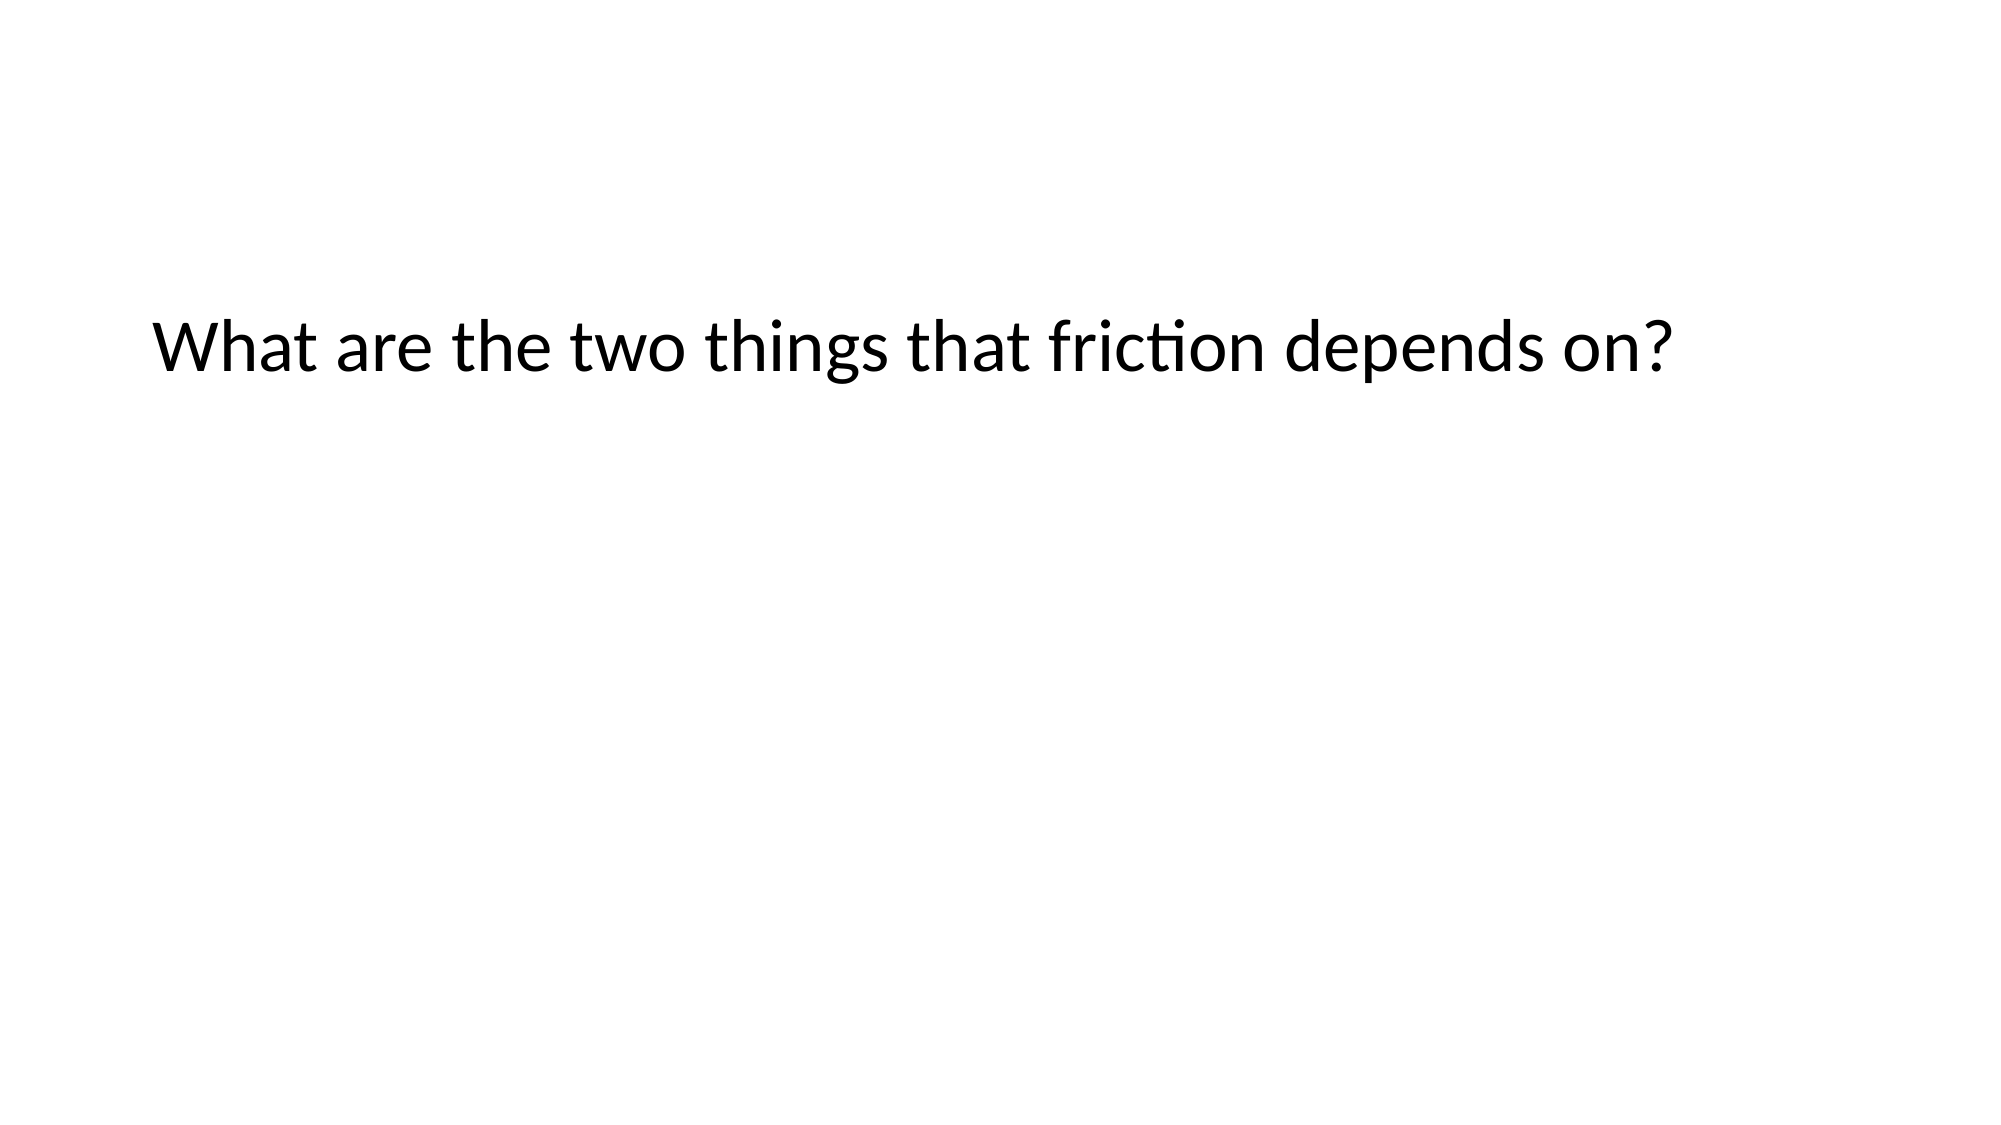

What are the two things that friction depends on?